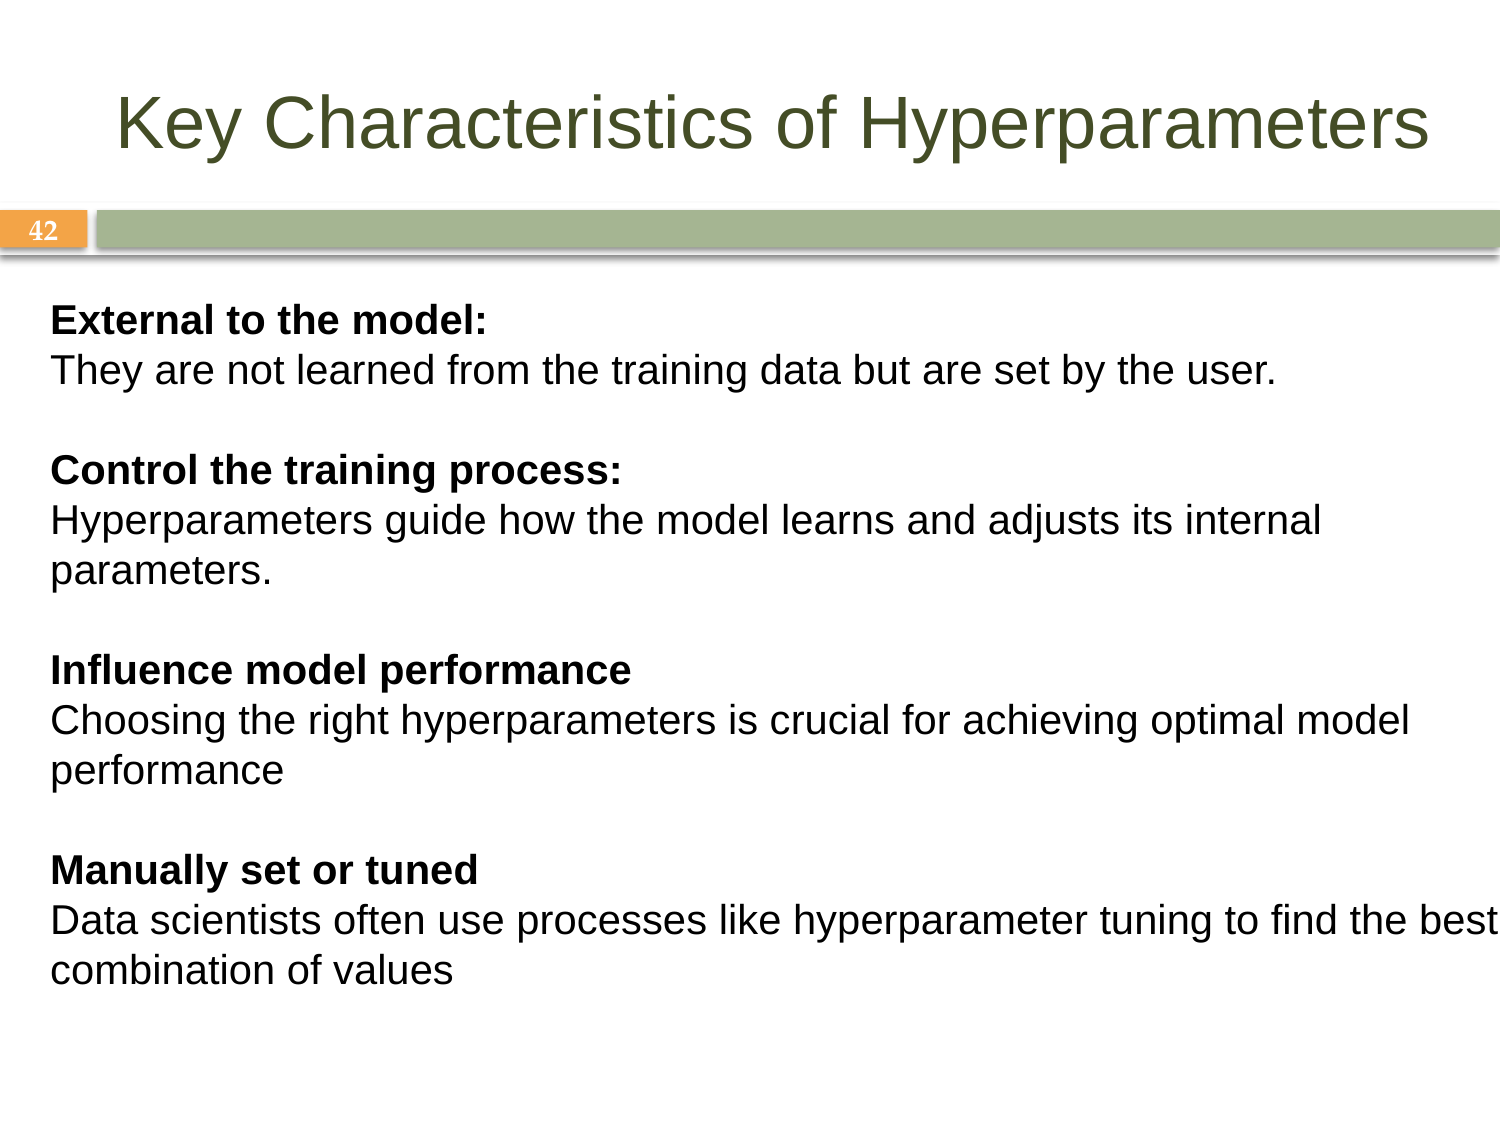

# Key Characteristics of Hyperparameters
42
External to the model:
They are not learned from the training data but are set by the user.

Control the training process:
Hyperparameters guide how the model learns and adjusts its internal parameters.

Influence model performance
Choosing the right hyperparameters is crucial for achieving optimal model performance

Manually set or tuned
Data scientists often use processes like hyperparameter tuning to find the best combination of values